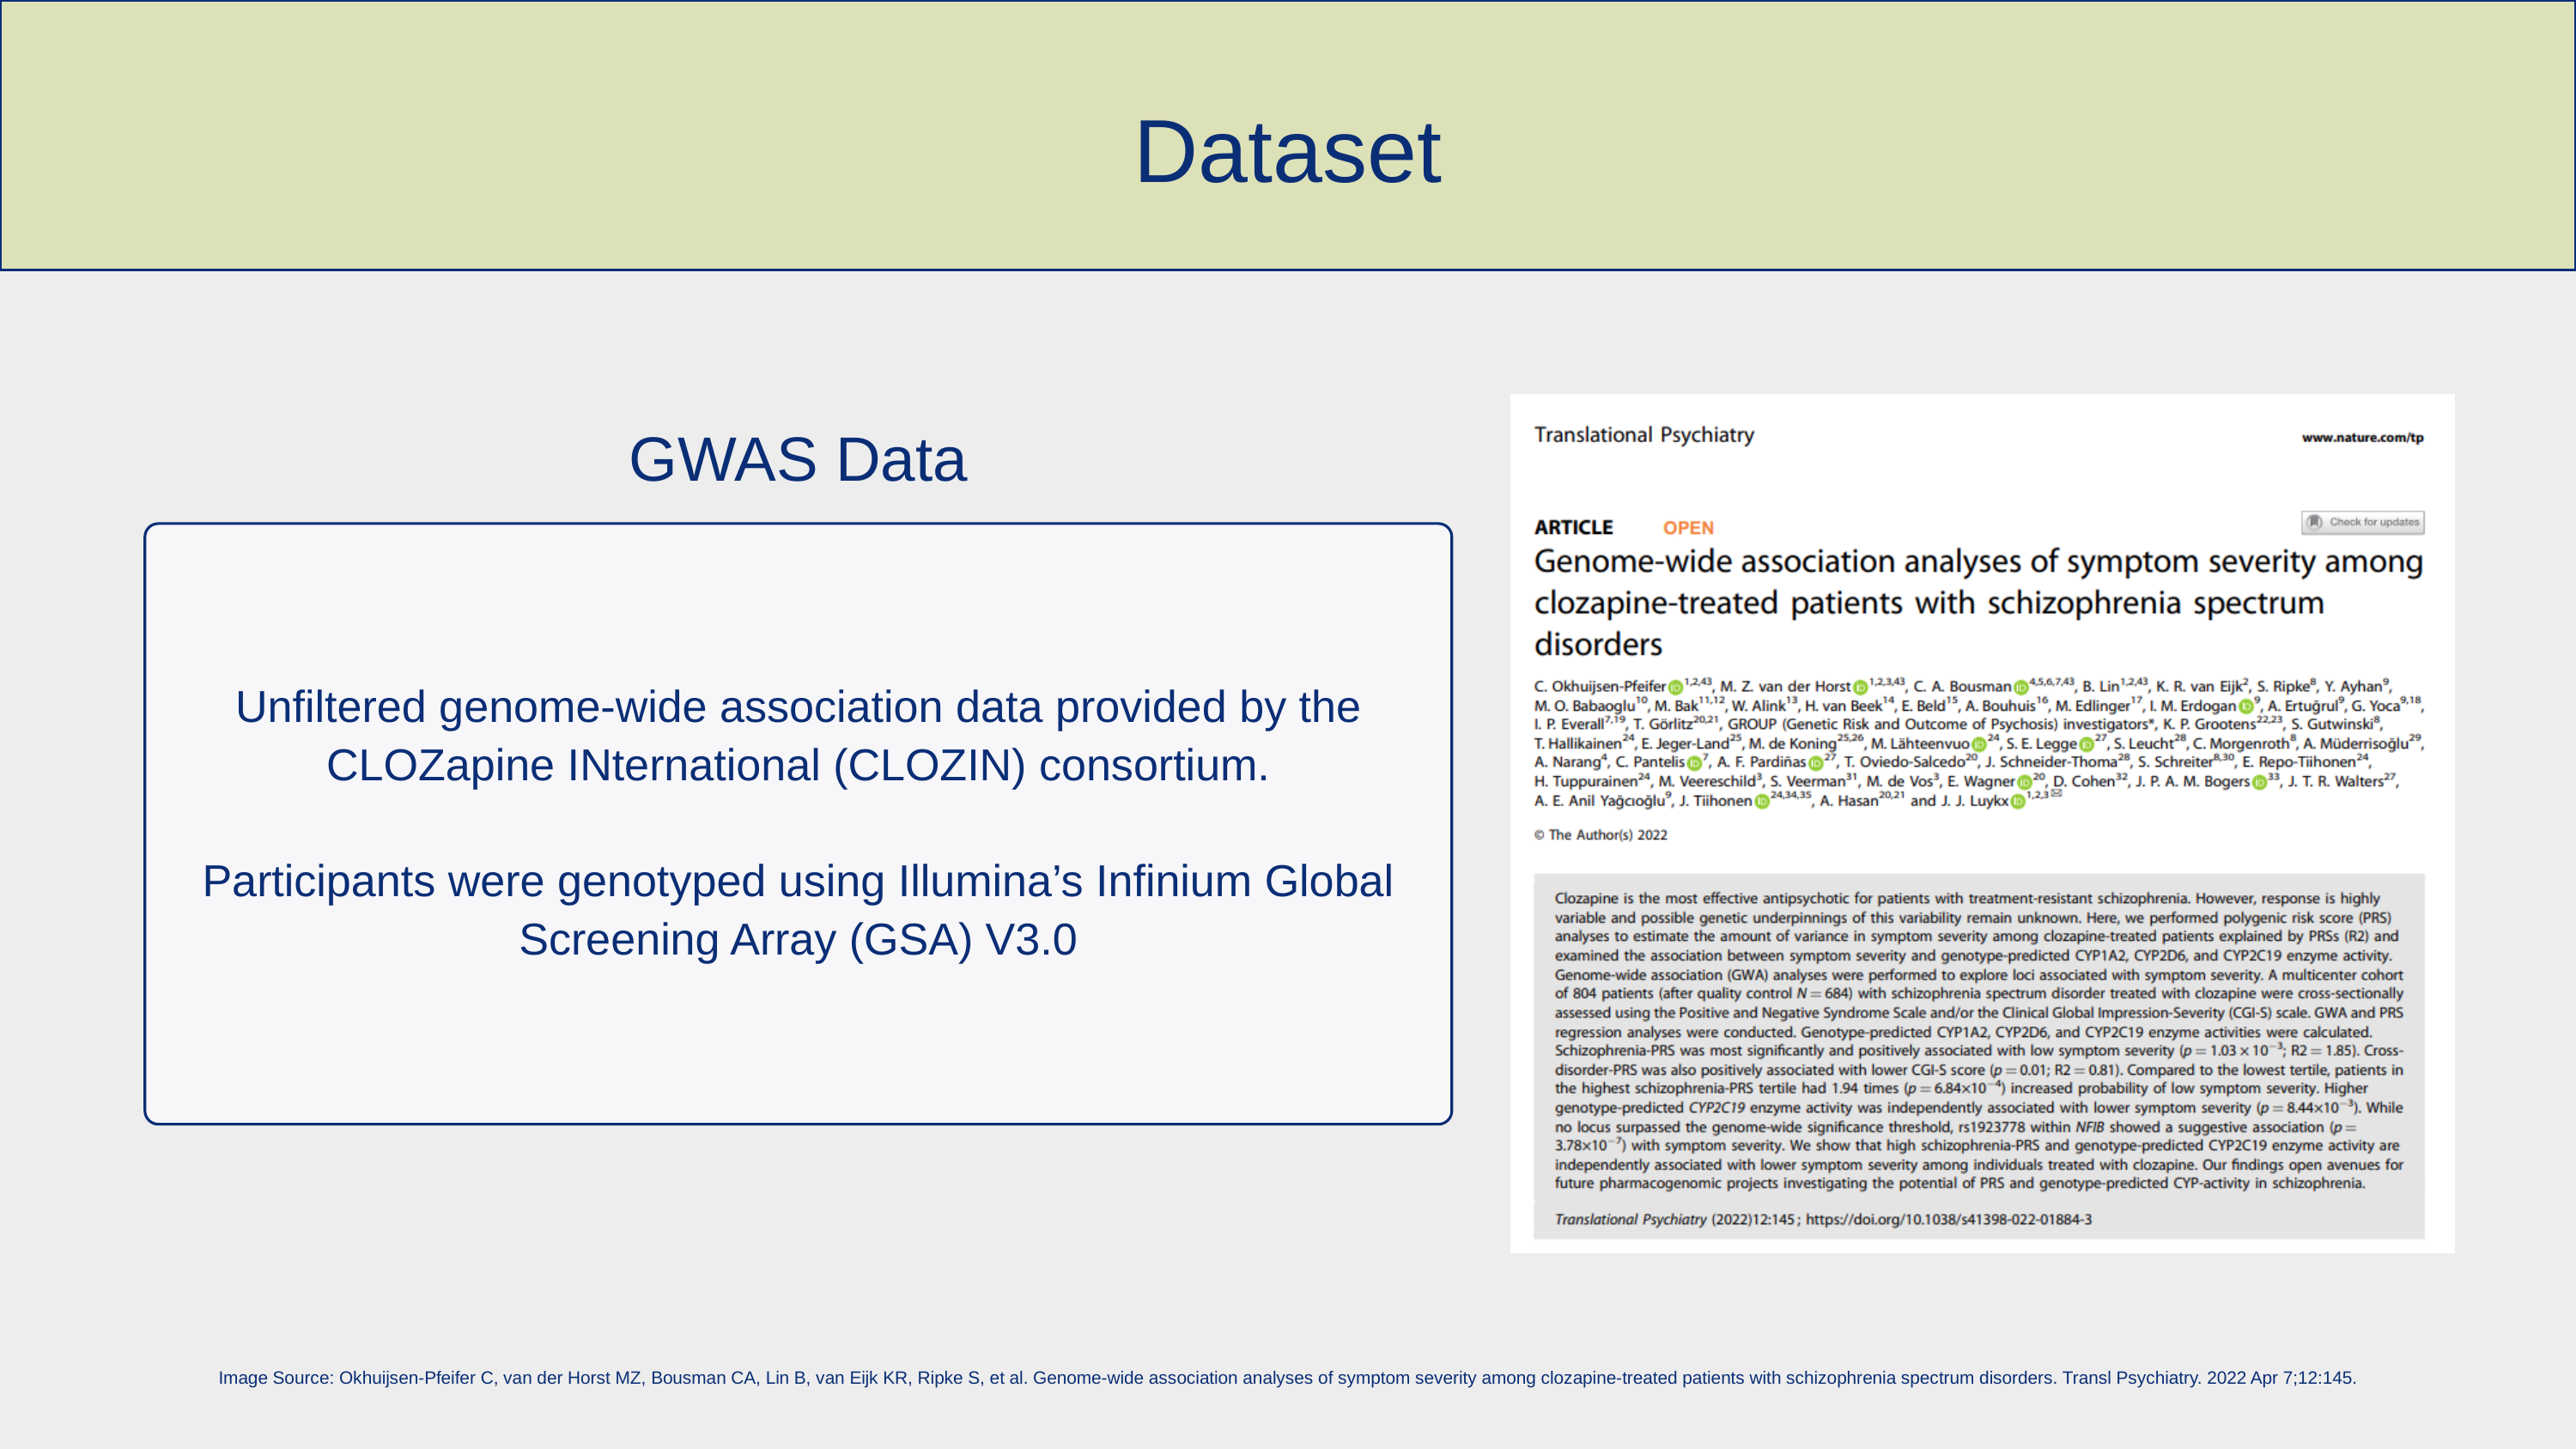

Dataset

GWAS Data

Unfiltered genome-wide association data provided by the CLOZapine INternational (CLOZIN) consortium.

Participants were genotyped using Illumina’s Infinium Global Screening Array (GSA) V3.0
Image Source: Okhuijsen-Pfeifer C, van der Horst MZ, Bousman CA, Lin B, van Eijk KR, Ripke S, et al. Genome-wide association analyses of symptom severity among clozapine-treated patients with schizophrenia spectrum disorders. Transl Psychiatry. 2022 Apr 7;12:145.